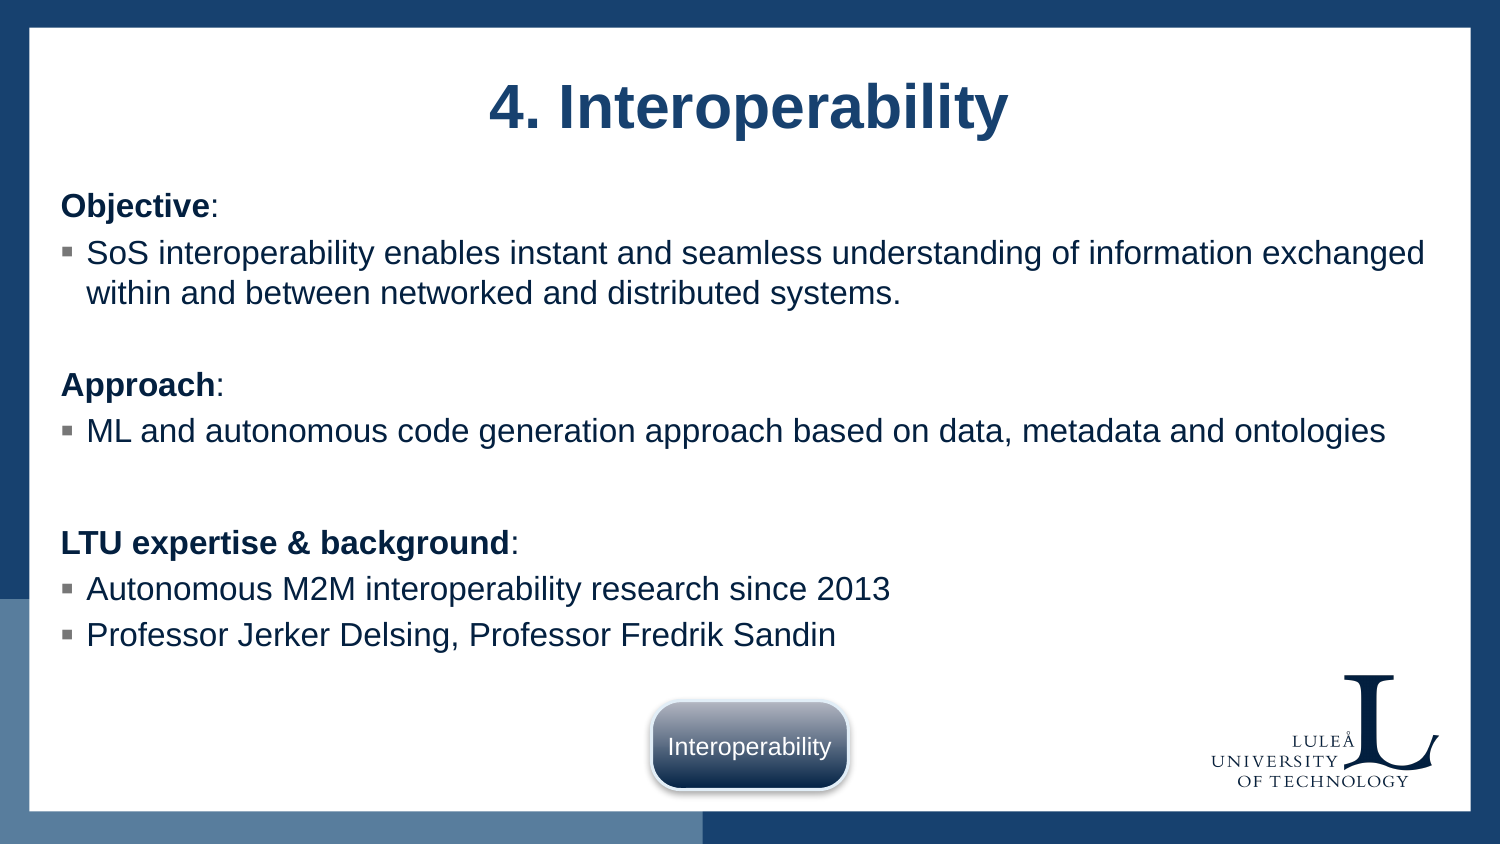

# 4. Interoperability
Objective:
SoS interoperability enables instant and seamless understanding of information exchanged within and between networked and distributed systems.

Approach:
ML and autonomous code generation approach based on data, metadata and ontologies

LTU expertise & background:
Autonomous M2M interoperability research since 2013
Professor Jerker Delsing, Professor Fredrik Sandin

Interoperability
60